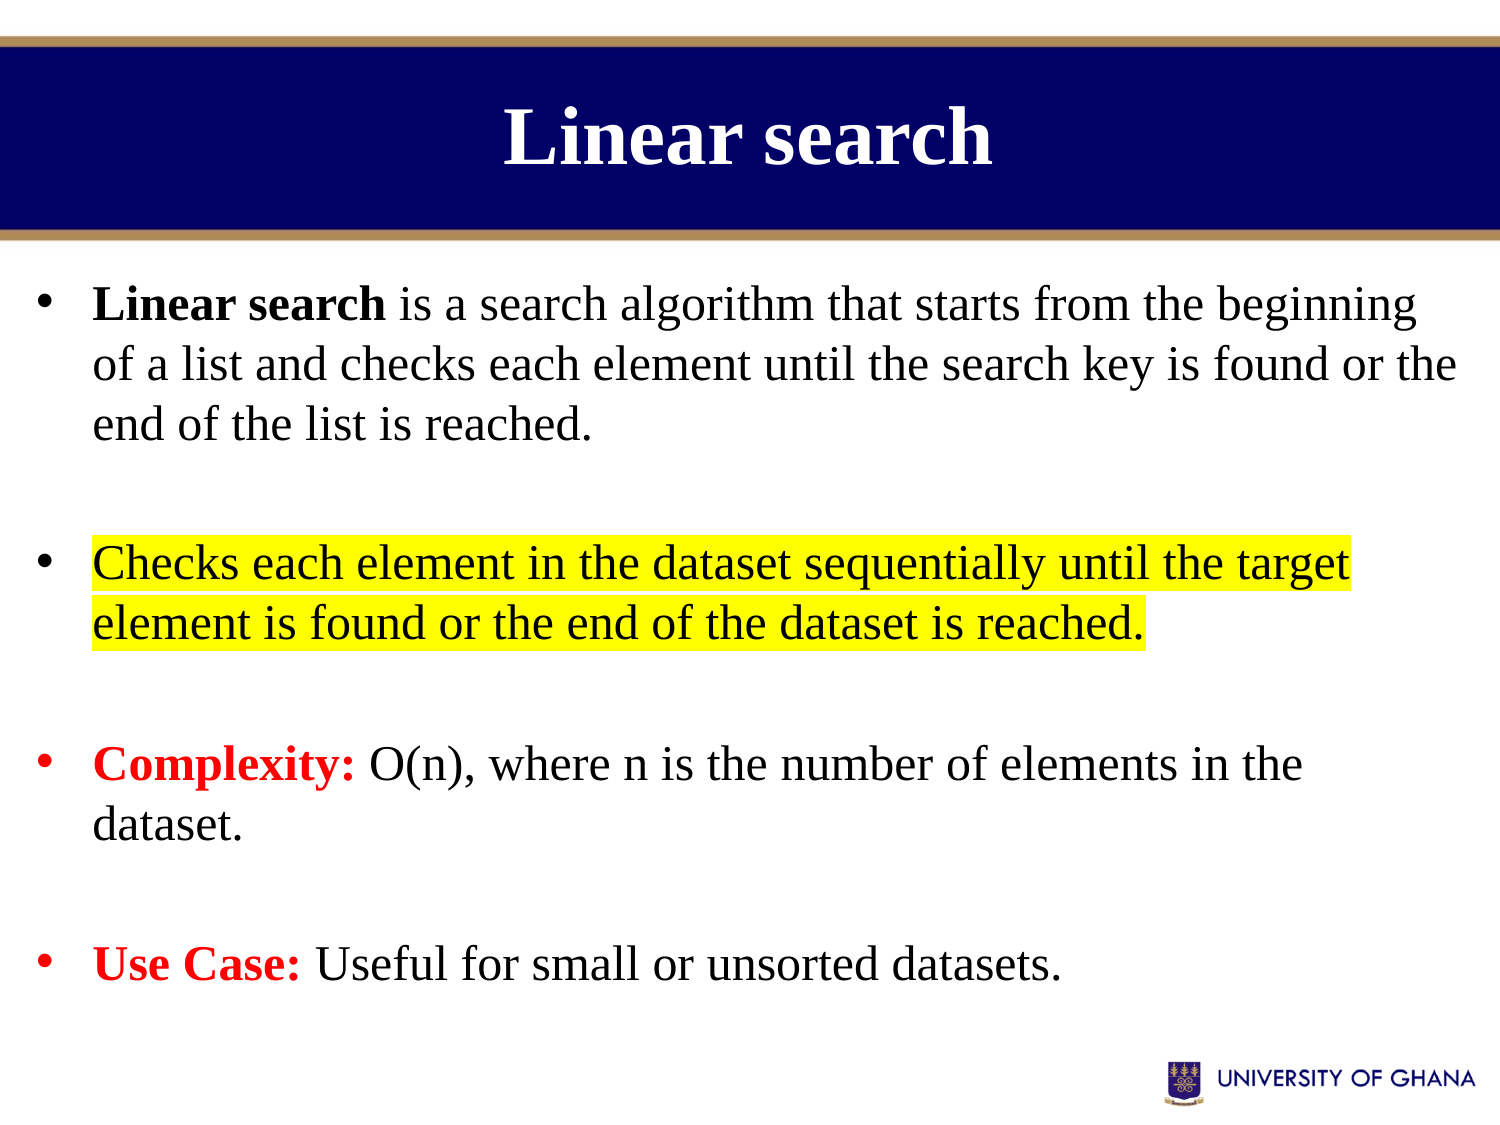

# Linear search
Linear search is a search algorithm that starts from the beginning of a list and checks each element until the search key is found or the end of the list is reached.

Checks each element in the dataset sequentially until the target element is found or the end of the dataset is reached.

Complexity: O(n), where n is the number of elements in the dataset.

Use Case: Useful for small or unsorted datasets.